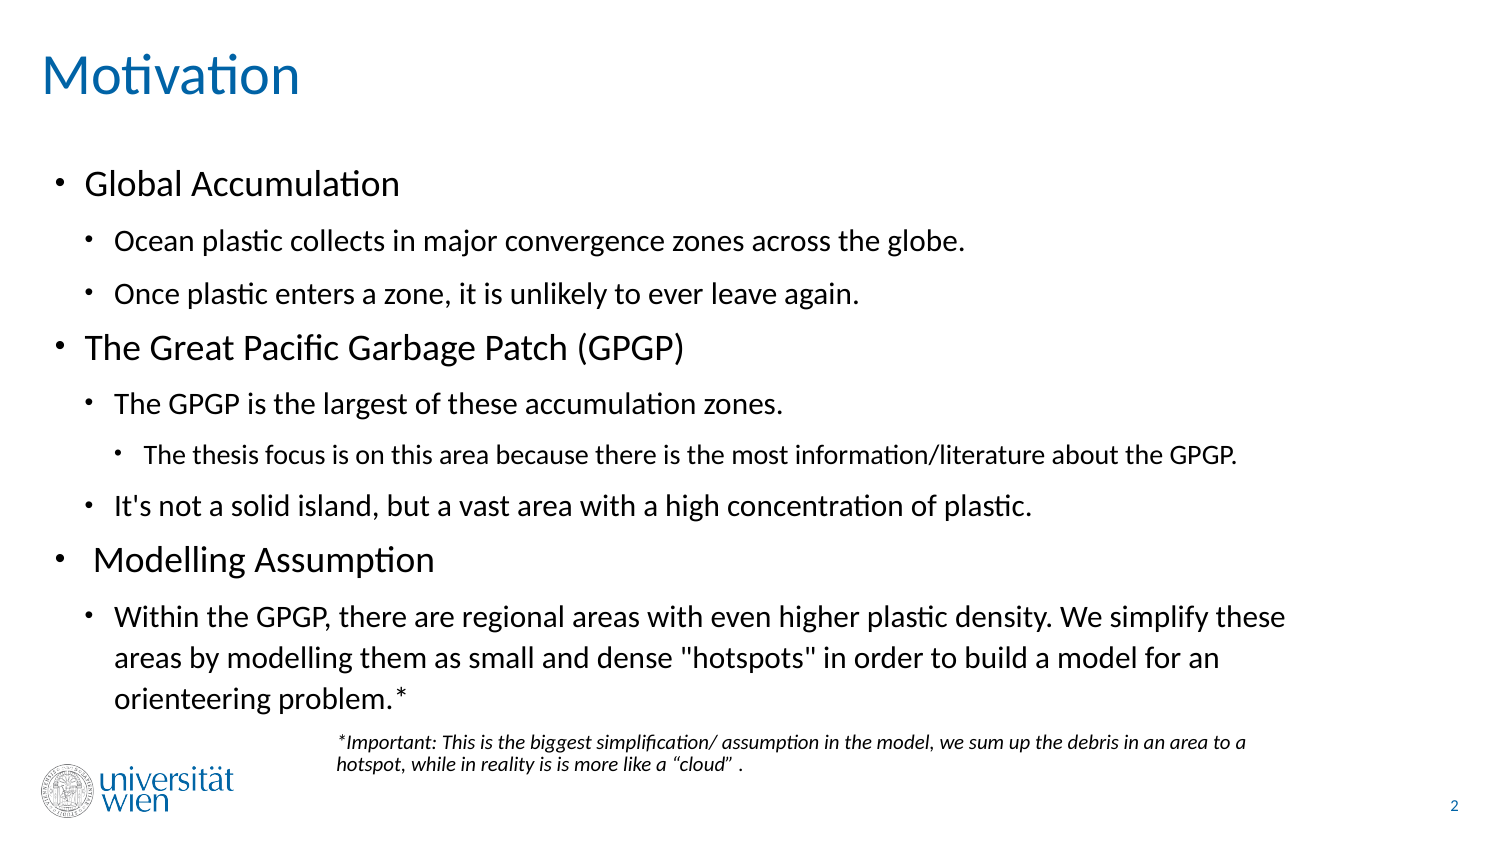

# Motivation
Global Accumulation
Ocean plastic collects in major convergence zones across the globe.
Once plastic enters a zone, it is unlikely to ever leave again.
The Great Pacific Garbage Patch (GPGP)
The GPGP is the largest of these accumulation zones.
The thesis focus is on this area because there is the most information/literature about the GPGP.
It's not a solid island, but a vast area with a high concentration of plastic.
 Modelling Assumption
Within the GPGP, there are regional areas with even higher plastic density. We simplify these areas by modelling them as small and dense "hotspots" in order to build a model for an orienteering problem.*
*Important: This is the biggest simplification/ assumption in the model, we sum up the debris in an area to a hotspot, while in reality is is more like a “cloud” .

2